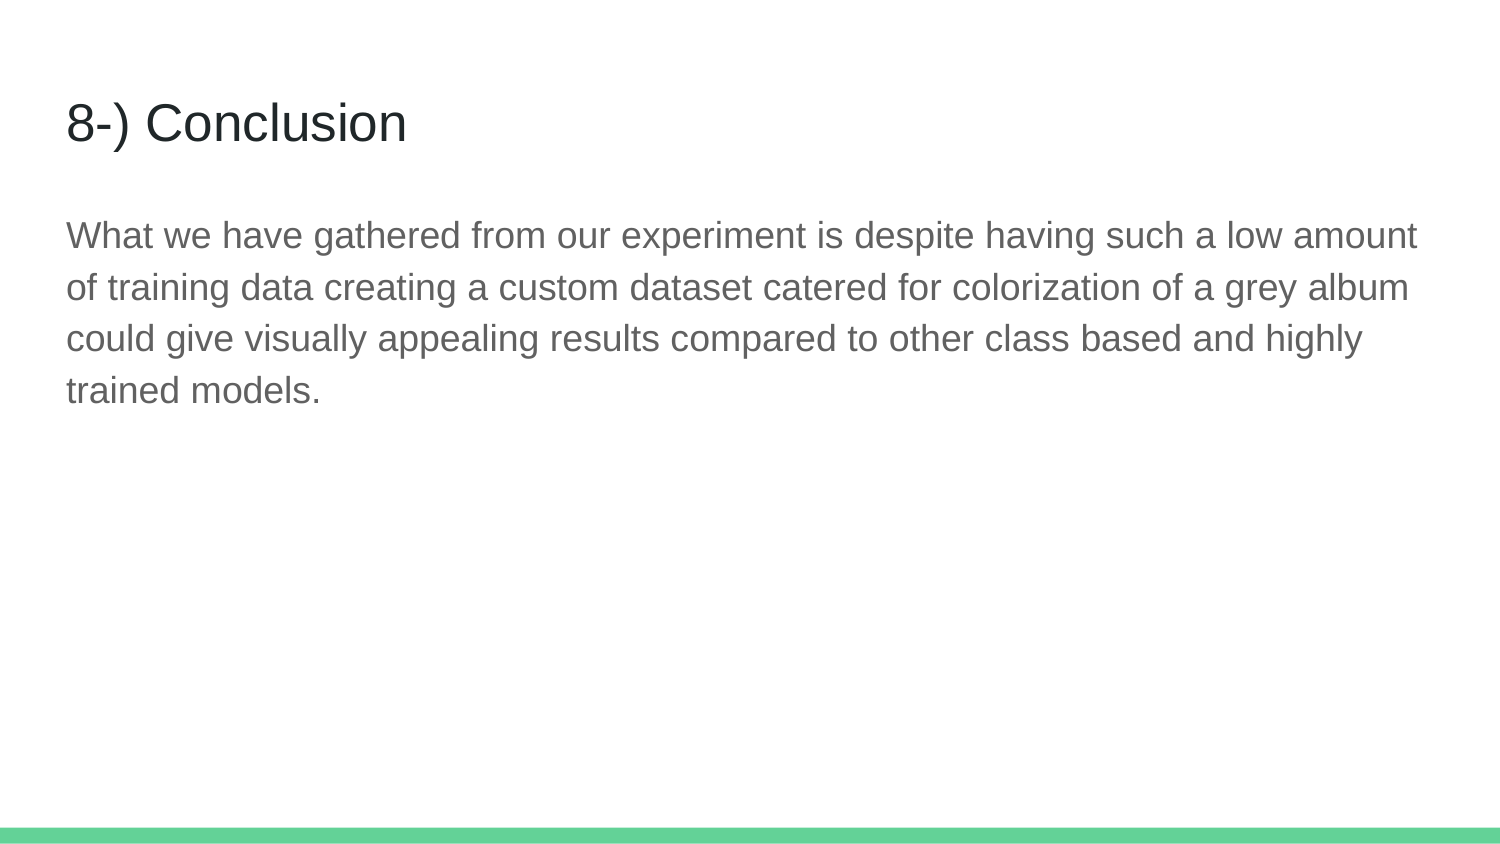

# 8-) Conclusion
What we have gathered from our experiment is despite having such a low amount of training data creating a custom dataset catered for colorization of a grey album could give visually appealing results compared to other class based and highly trained models.